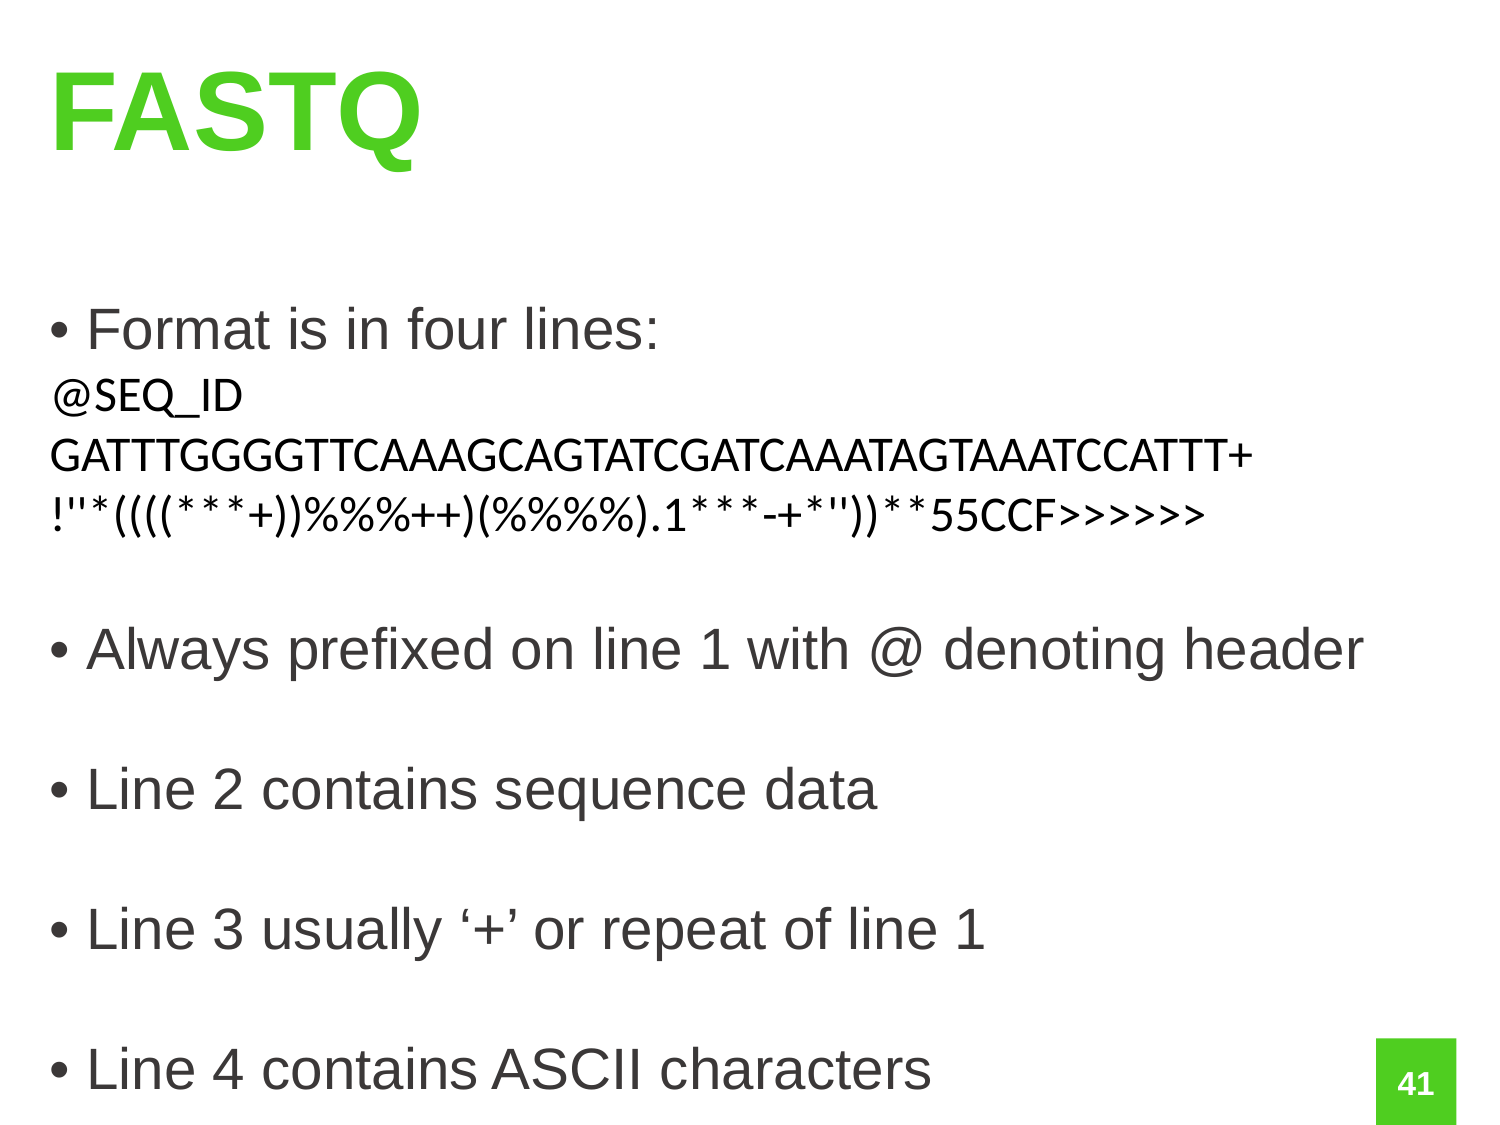

FASTQ
• Format is in four lines:
@SEQ_ID GATTTGGGGTTCAAAGCAGTATCGATCAAATAGTAAATCCATTT+
!''*((((***+))%%%++)(%%%%).1***-+*''))**55CCF>>>>>>
• Always prefixed on line 1 with @ denoting header
• Line 2 contains sequence data
• Line 3 usually ‘+’ or repeat of line 1
• Line 4 contains ASCII characters
41